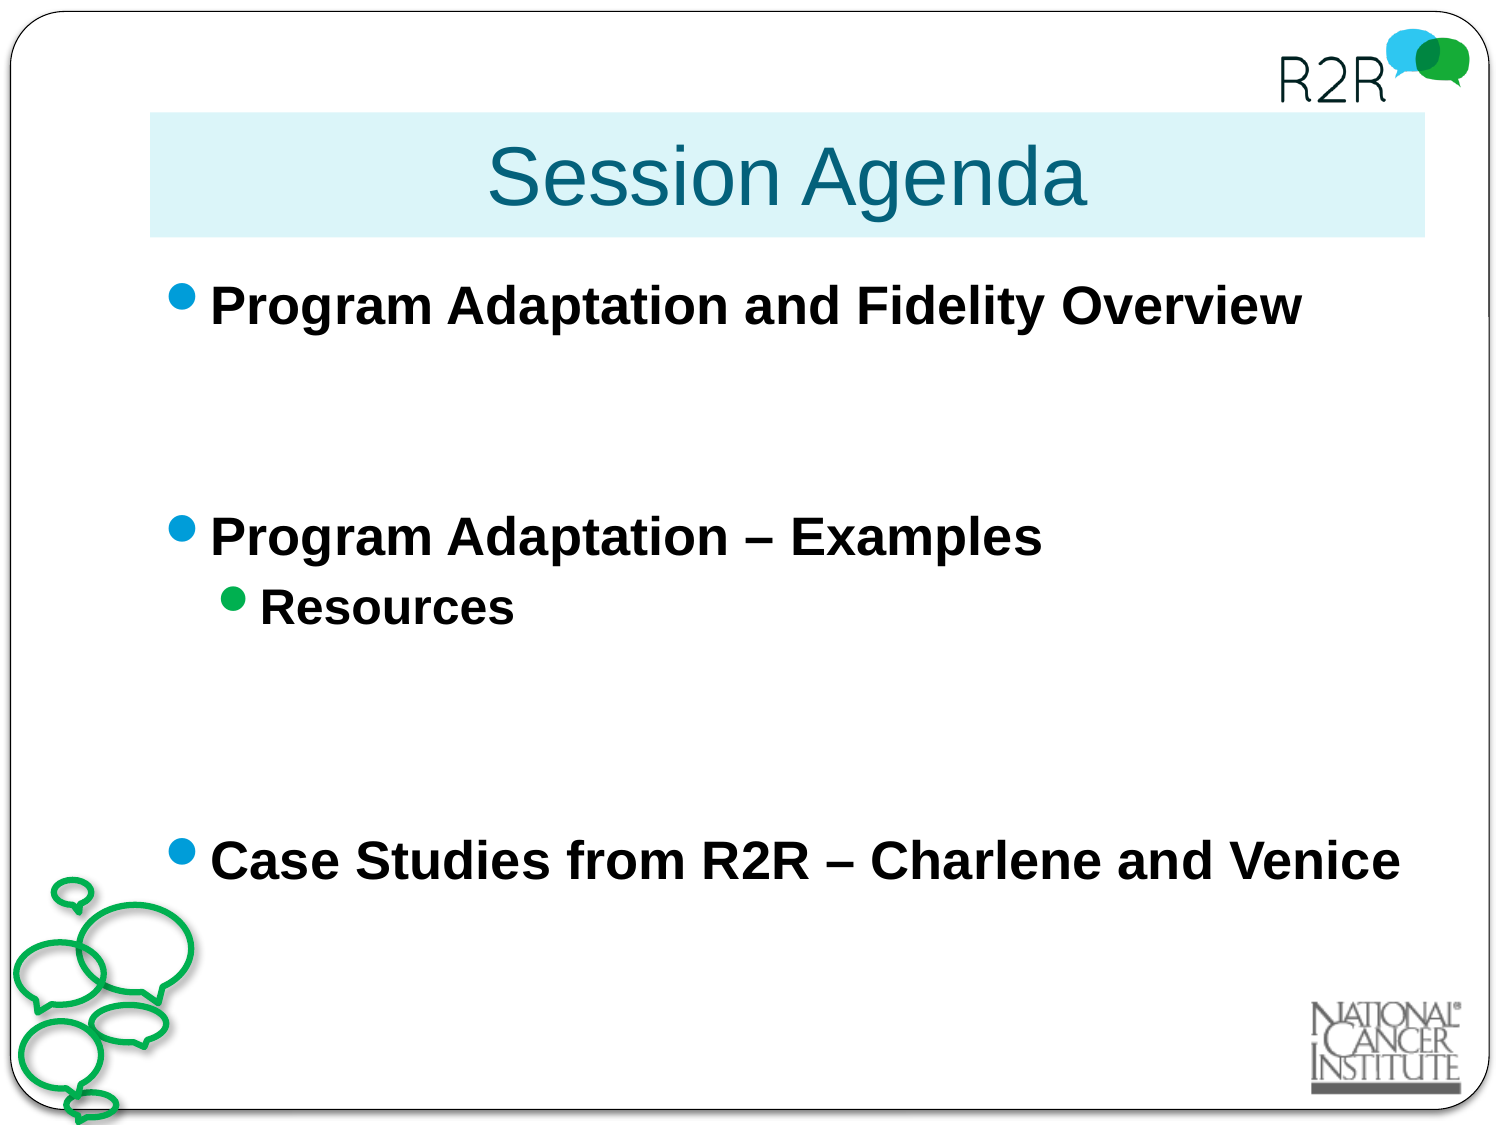

# Session Agenda
Program Adaptation and Fidelity Overview

Program Adaptation – Examples
Resources

Case Studies from R2R – Charlene and Venice